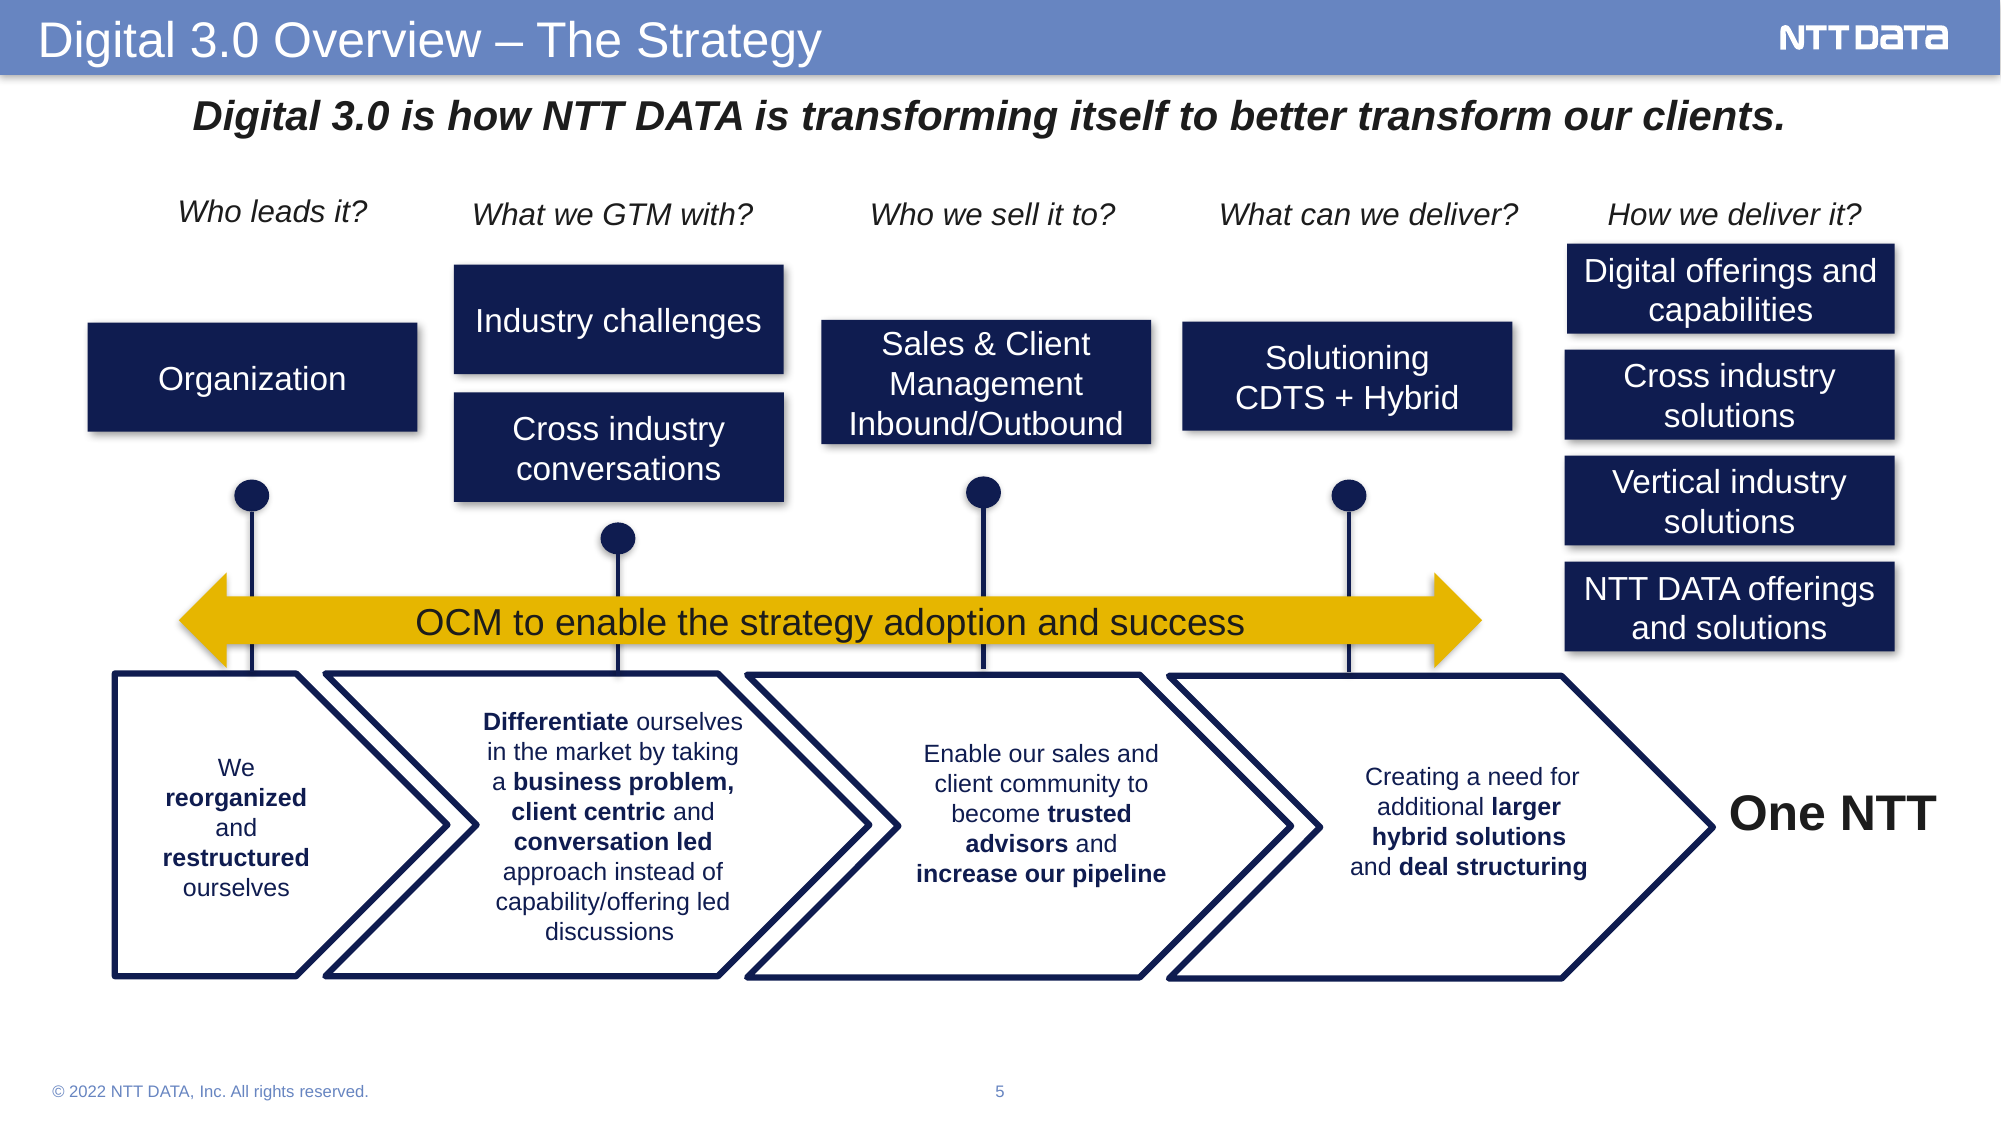

# Digital 3.0 Overview – The Strategy
Digital 3.0 is how NTT DATA is transforming itself to better transform our clients.
Who leads it?
What we GTM with?
Who we sell it to?
What can we deliver?
How we deliver it?
Digital offerings and capabilities
Industry challenges
Sales & Client Management Inbound/Outbound
Solutioning
CDTS + Hybrid
Organization
Cross industry solutions
Cross industry conversations
Vertical industry solutions

NTT DATA offerings and solutions
OCM to enable the strategy adoption and success

Differentiate ourselves in the market by taking a business problem, client centric and conversation led approach instead of capability/offering led discussions
Enable our sales and client community to become trusted advisors and increase our pipeline
We reorganized and restructured ourselves
 Creating a need for additional larger hybrid solutions and deal structuring
One NTT
© 2022 NTT DATA, Inc. All rights reserved.
5